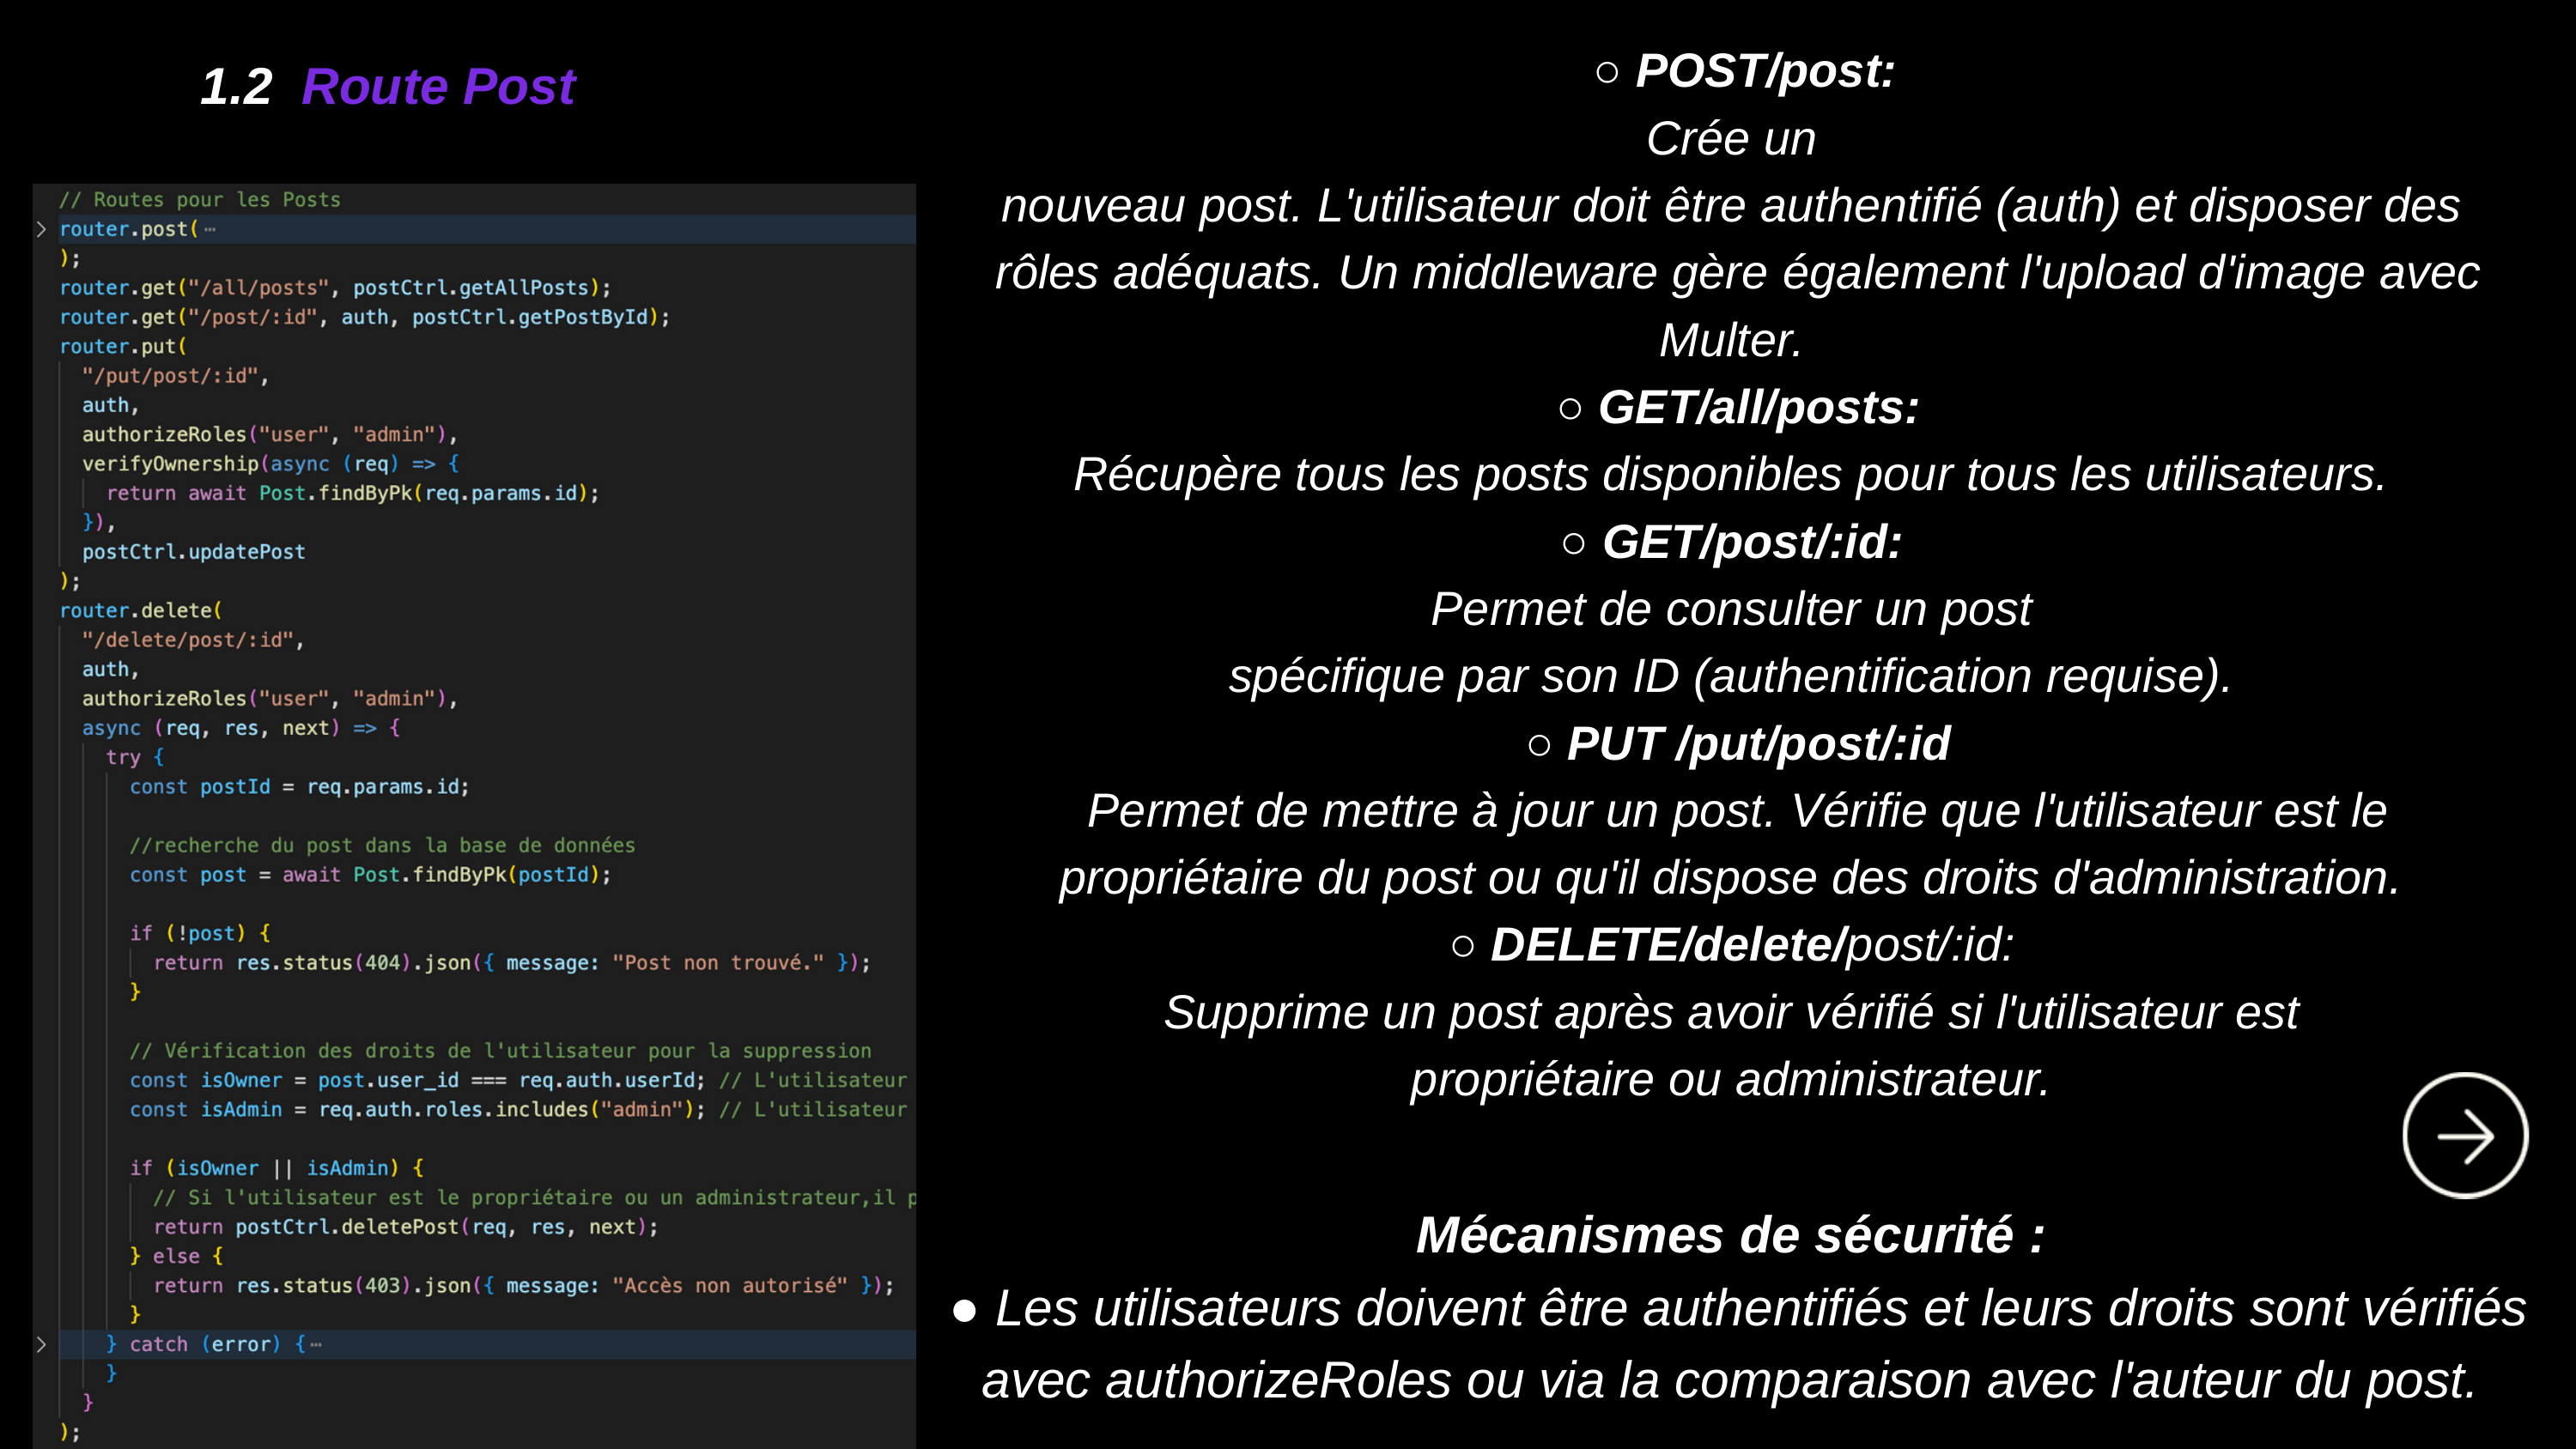

○ POST/post:
Crée un
nouveau post. L'utilisateur doit être authentifié (auth) et disposer des
rôles adéquats. Un middleware gère également l'upload d'image avec Multer.
 ○ GET/all/posts:
Récupère tous les posts disponibles pour tous les utilisateurs.
○ GET/post/:id:
Permet de consulter un post
spécifique par son ID (authentification requise).
 ○ PUT /put/post/:id
Permet de mettre à jour un post. Vérifie que l'utilisateur est le propriétaire du post ou qu'il dispose des droits d'administration.
○ DELETE/delete/post/:id:
Supprime un post après avoir vérifié si l'utilisateur est
propriétaire ou administrateur.

1.2  Route Post

Mécanismes de sécurité :
● Les utilisateurs doivent être authentifiés et leurs droits sont vérifiés avec authorizeRoles ou via la comparaison avec l'auteur du post.